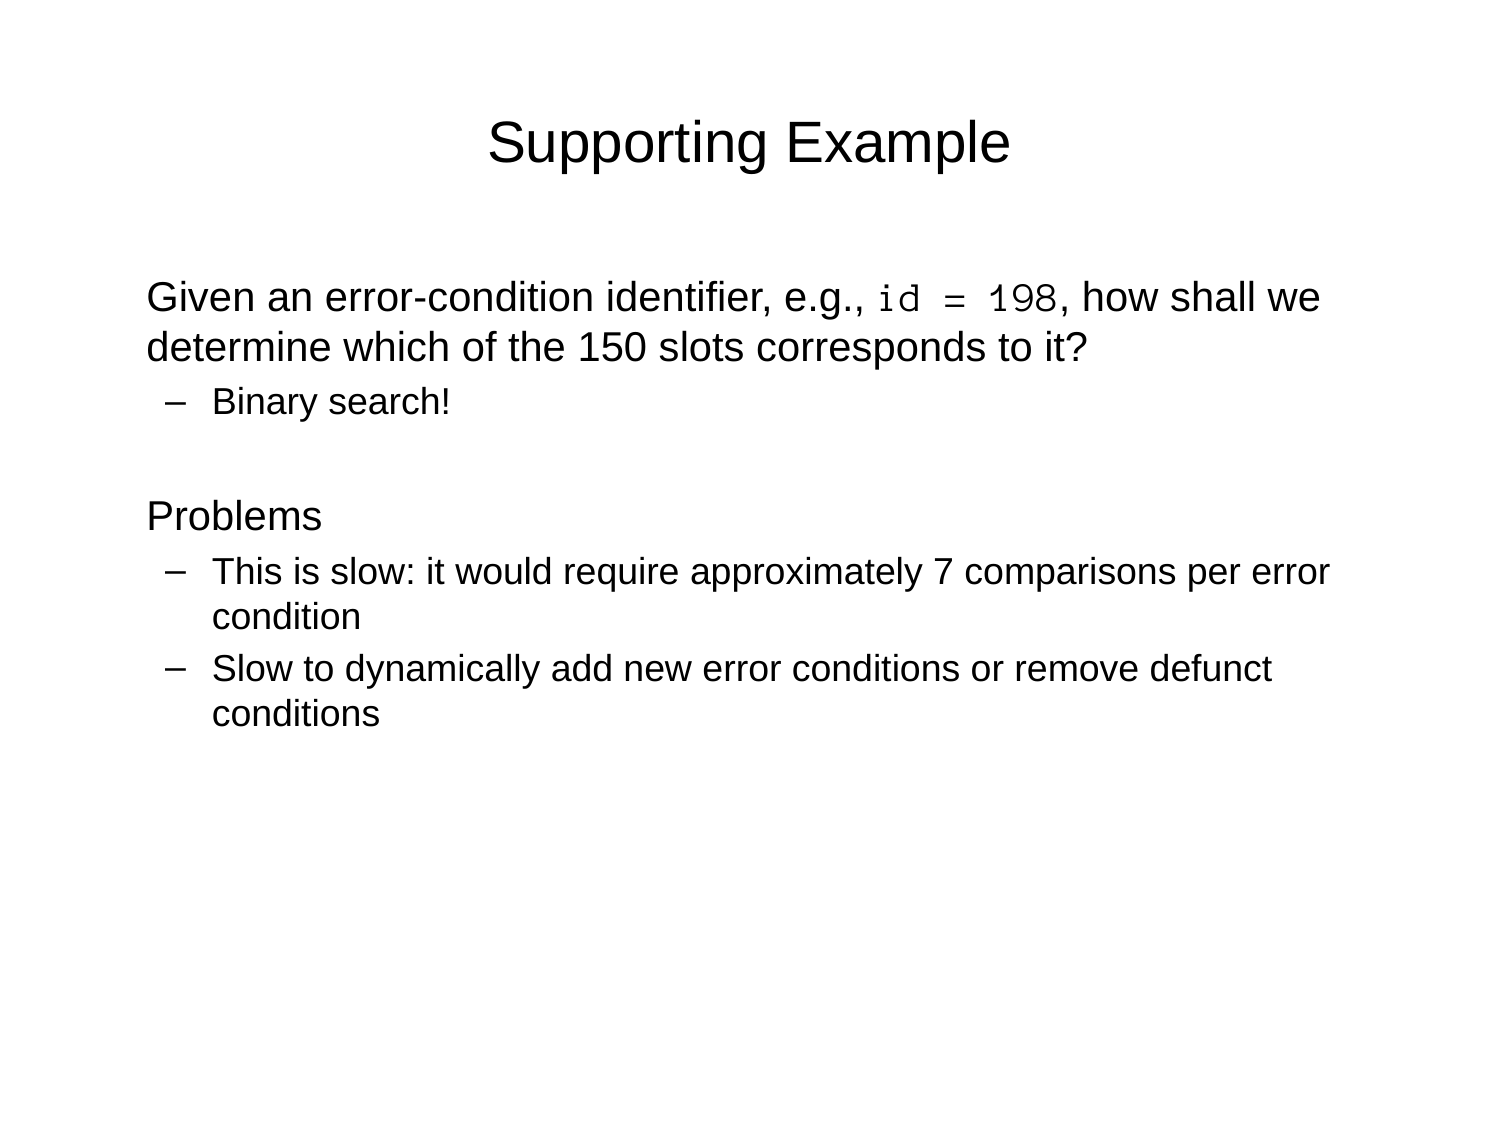

# Supporting Example
	Given an error-condition identifier, e.g., id = 198, how shall we determine which of the 150 slots corresponds to it?
Binary search!

	Problems
This is slow: it would require approximately 7 comparisons per error condition
Slow to dynamically add new error conditions or remove defunct conditions